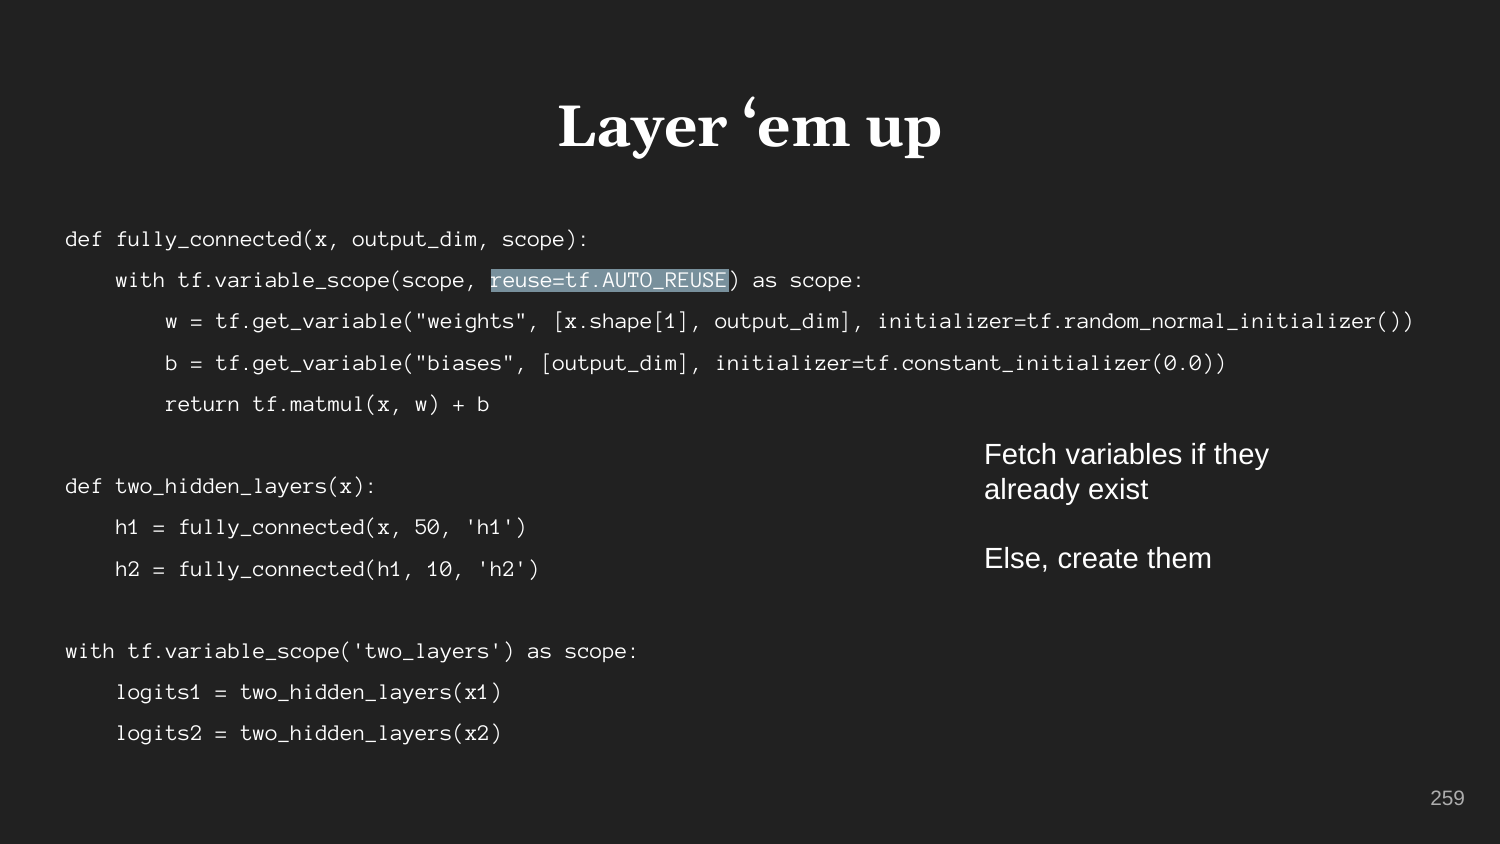

# Layer ‘em up

def fully_connected(x, output_dim, scope):
    with tf.variable_scope(scope, reuse=tf.AUTO_REUSE) as scope:
        w = tf.get_variable("weights", [x.shape[1], output_dim], initializer=tf.random_normal_initializer())
        b = tf.get_variable("biases", [output_dim], initializer=tf.constant_initializer(0.0))
        return tf.matmul(x, w) + b

def two_hidden_layers(x):
    h1 = fully_connected(x, 50, 'h1')
    h2 = fully_connected(h1, 10, 'h2')

with tf.variable_scope('two_layers') as scope:
    logits1 = two_hidden_layers(x1)
    logits2 = two_hidden_layers(x2)

Fetch variables if they already exist

Else, create them
259